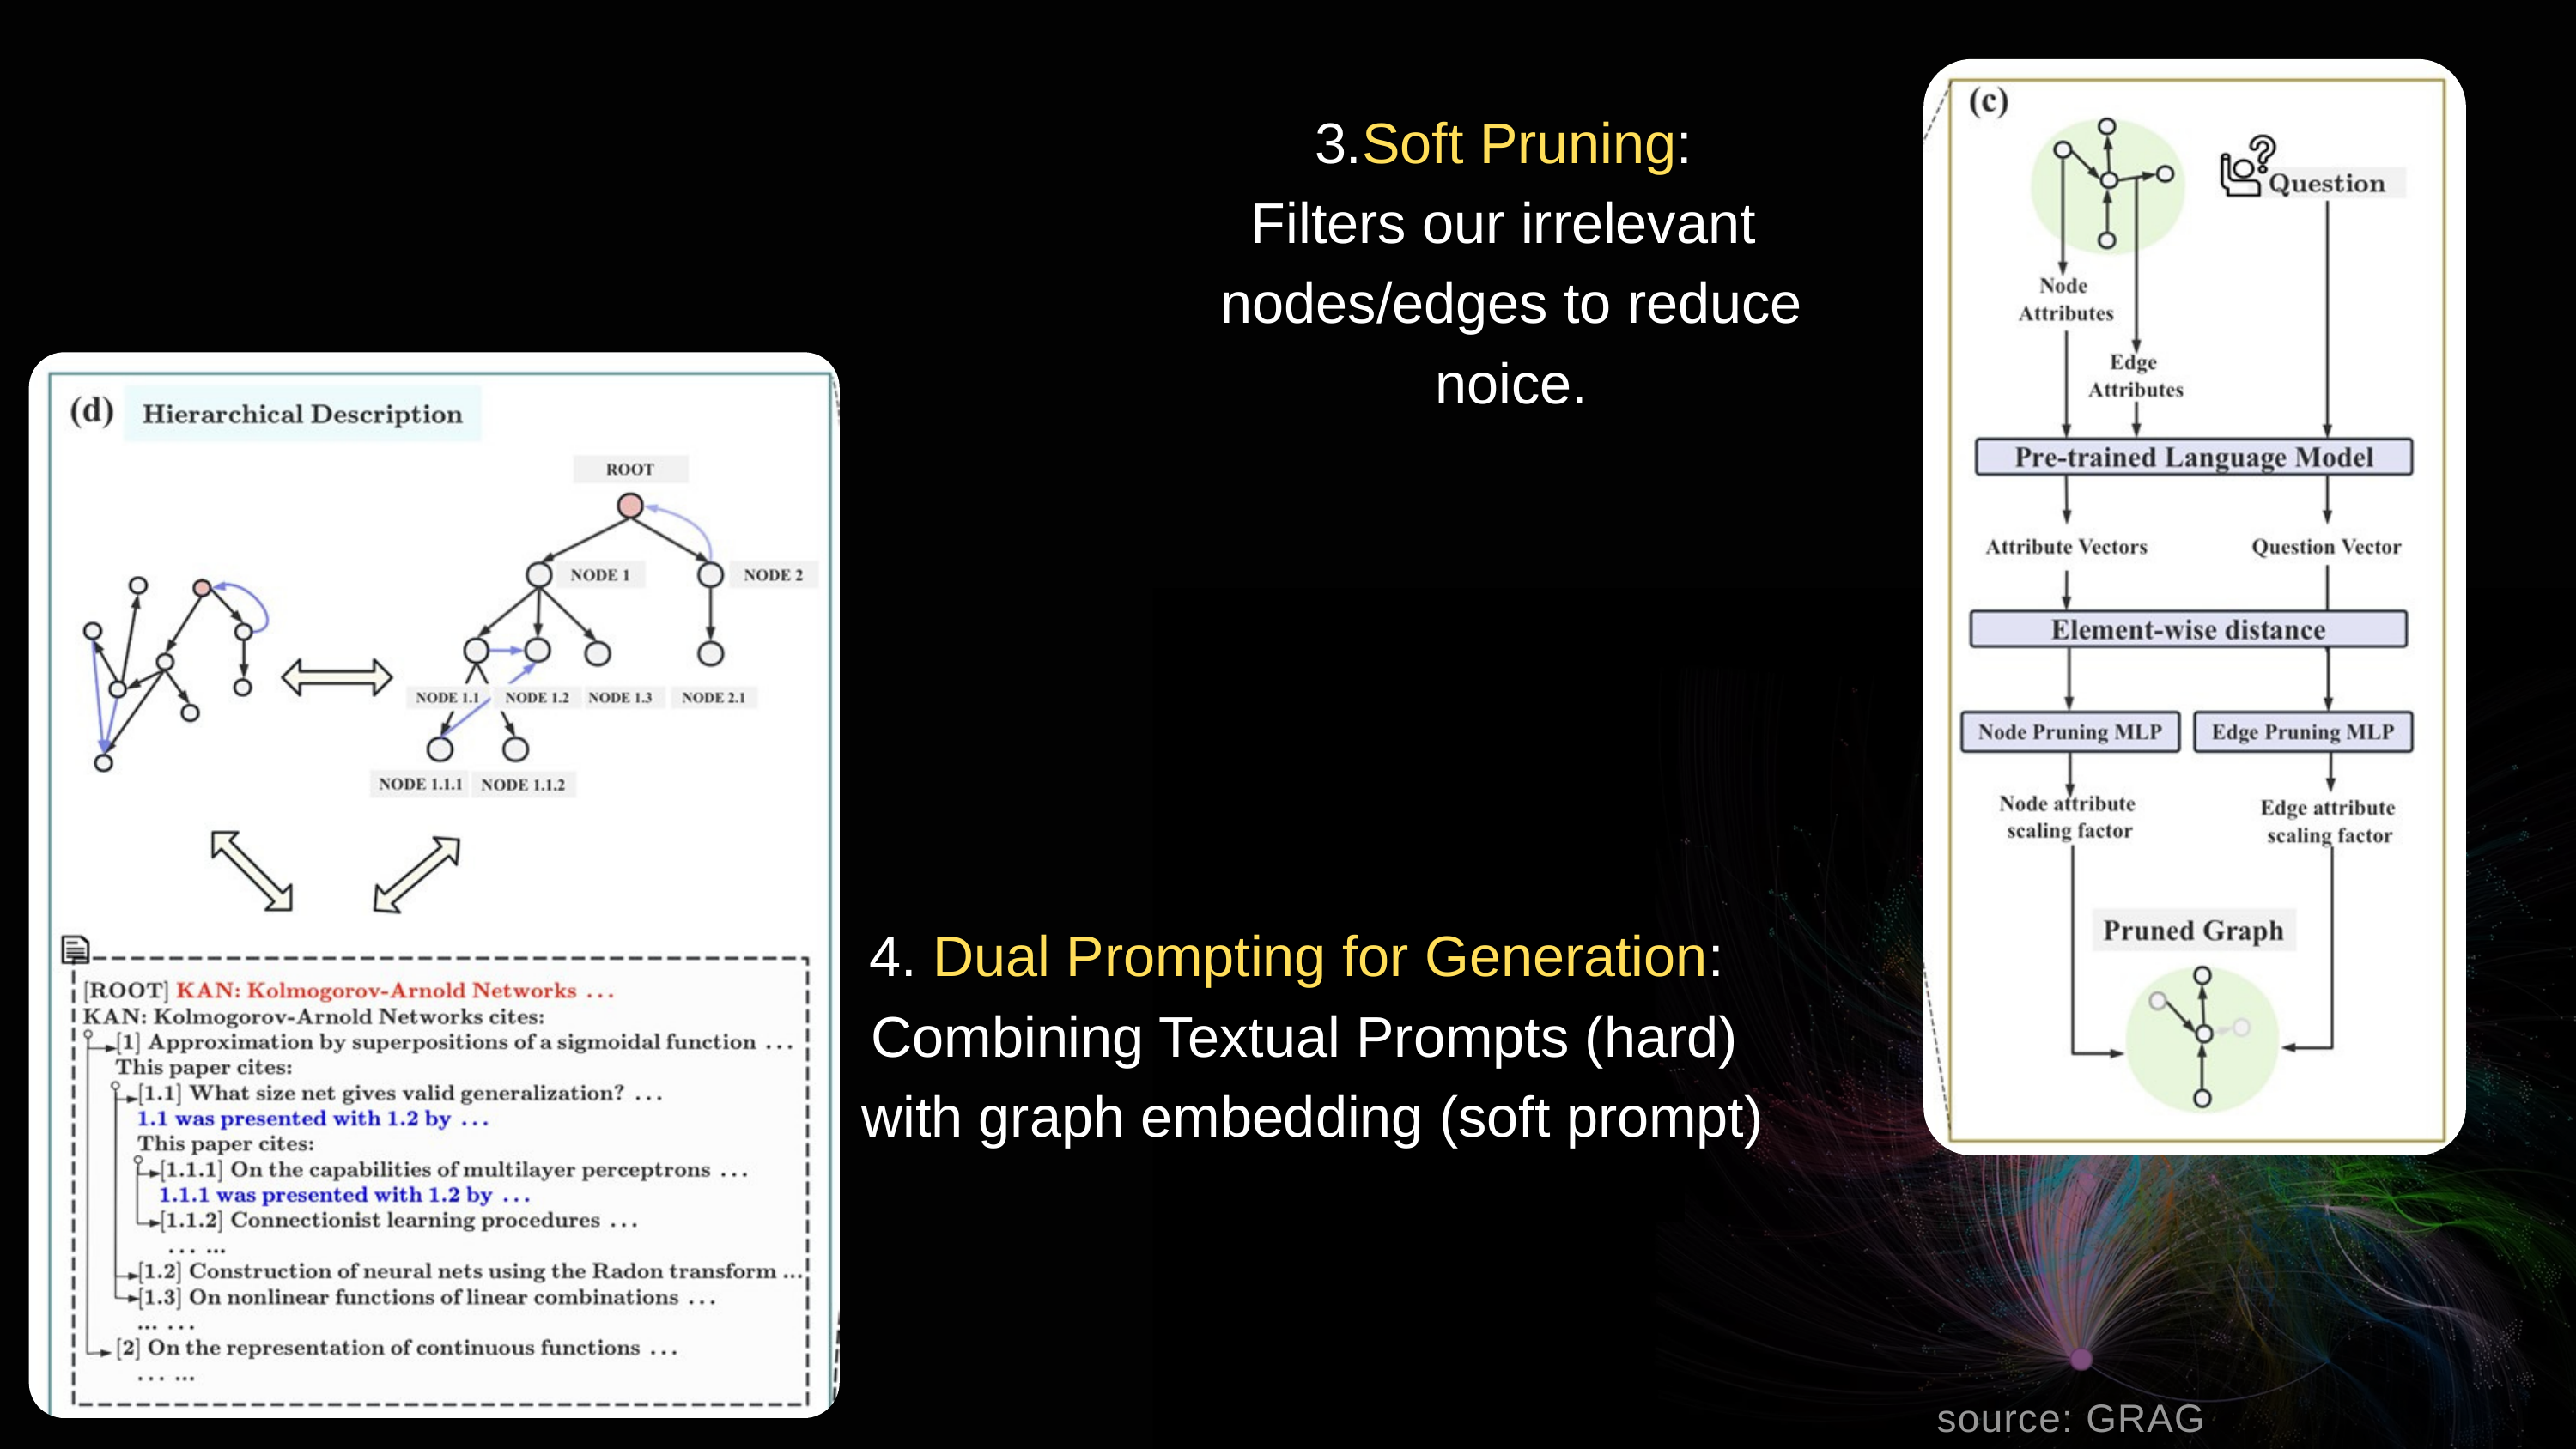

3.Soft Pruning:
Filters our irrelevant
nodes/edges to reduce noice.

4. Dual Prompting for Generation:
Combining Textual Prompts (hard)
with graph embedding (soft prompt)
source: GRAG Y.Hu